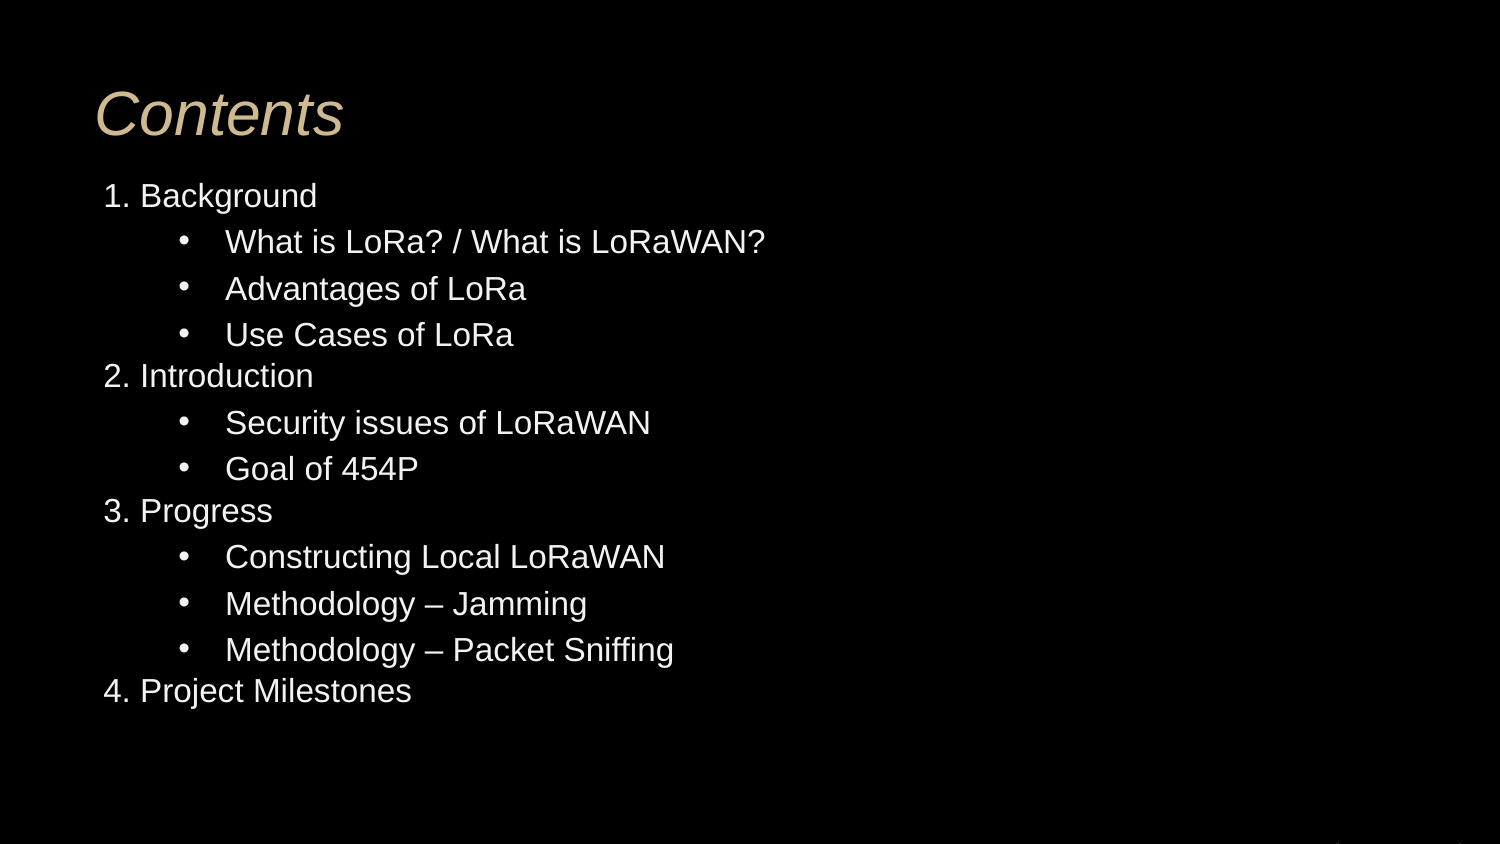

# Contents

1. Background
What is LoRa? / What is LoRaWAN?
Advantages of LoRa
Use Cases of LoRa
2. Introduction
Security issues of LoRaWAN
Goal of 454P
3. Progress
Constructing Local LoRaWAN
Methodology – Jamming
Methodology – Packet Sniffing
4. Project Milestones

3